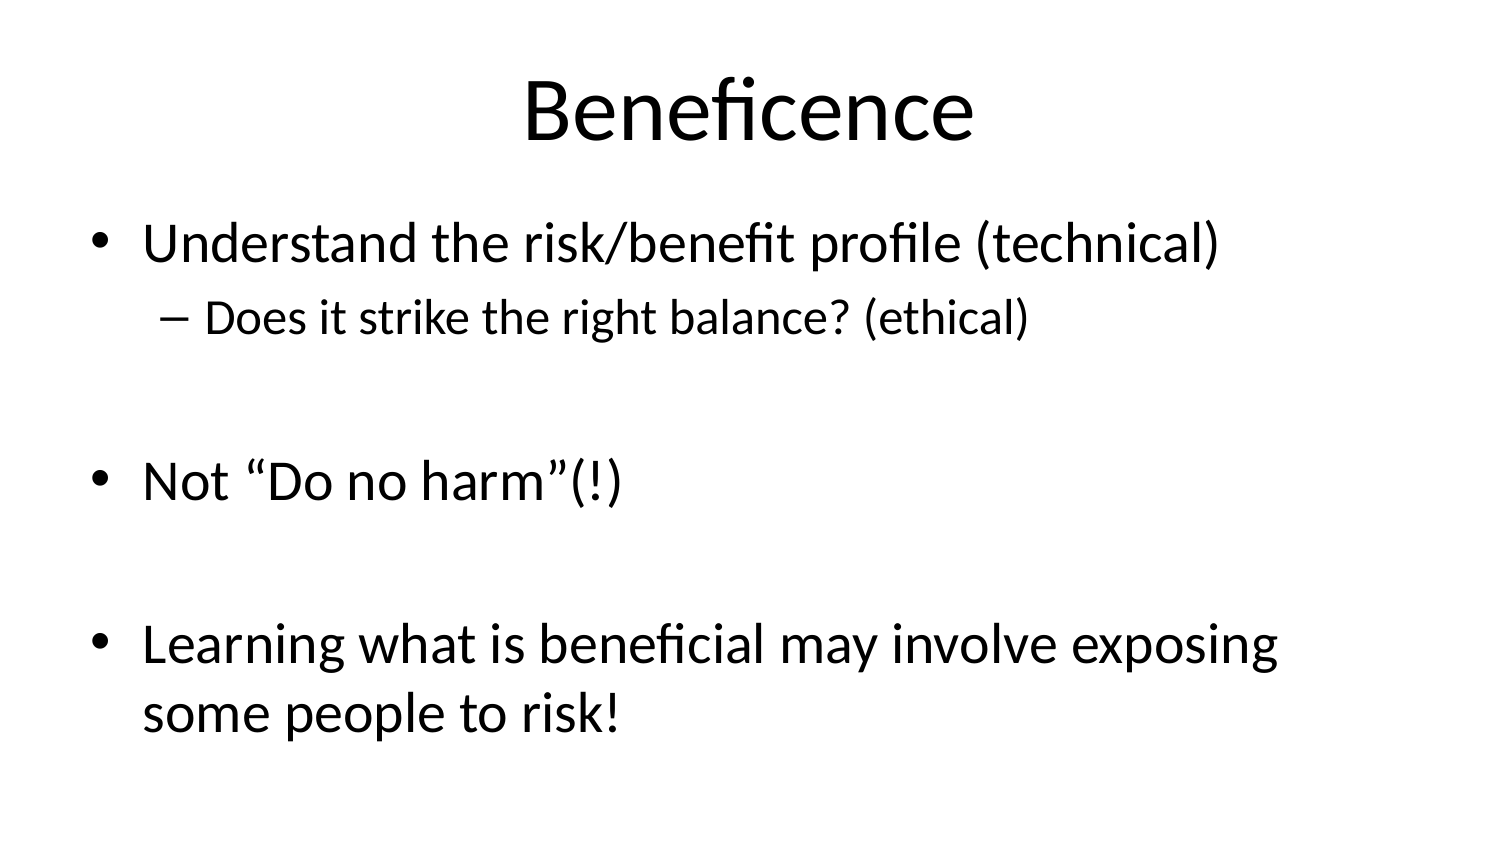

# Beneficence
Understand the risk/benefit profile (technical)
Does it strike the right balance? (ethical)

Not “Do no harm”(!)

Learning what is beneficial may involve exposing some people to risk!